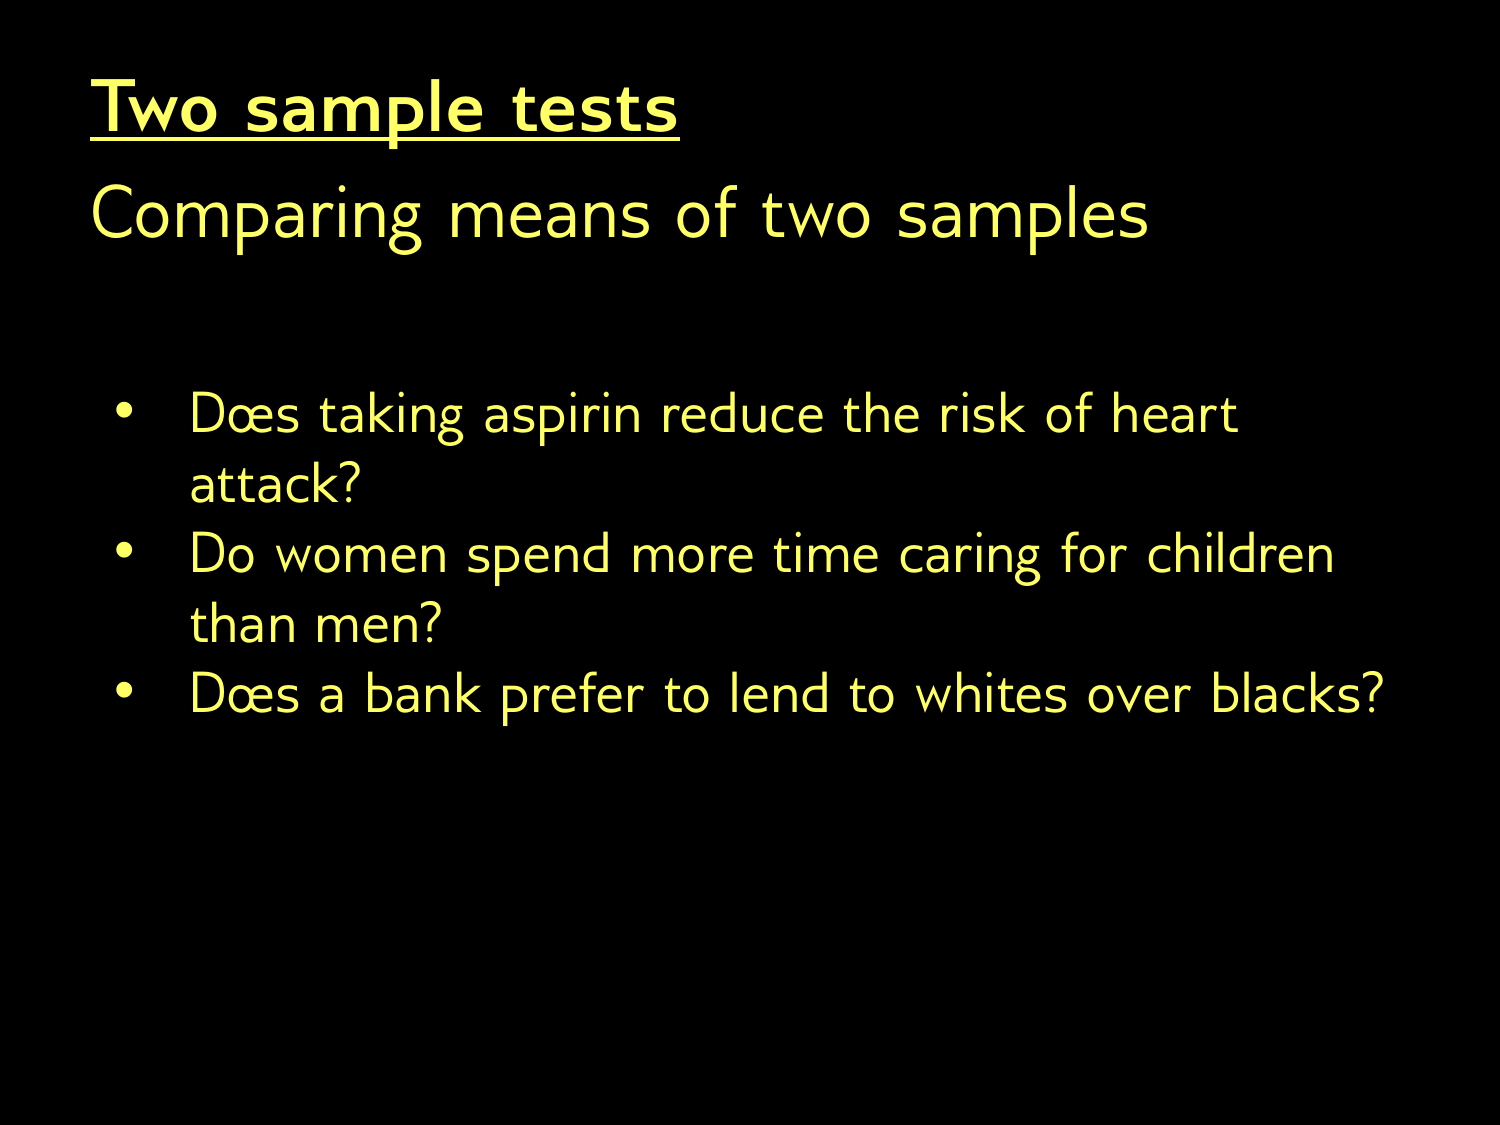

Two sample tests
Comparing means of two samples
Does taking aspirin reduce the risk of heart attack?
Do women spend more time caring for children than men?
Does a bank prefer to lend to whites over blacks?